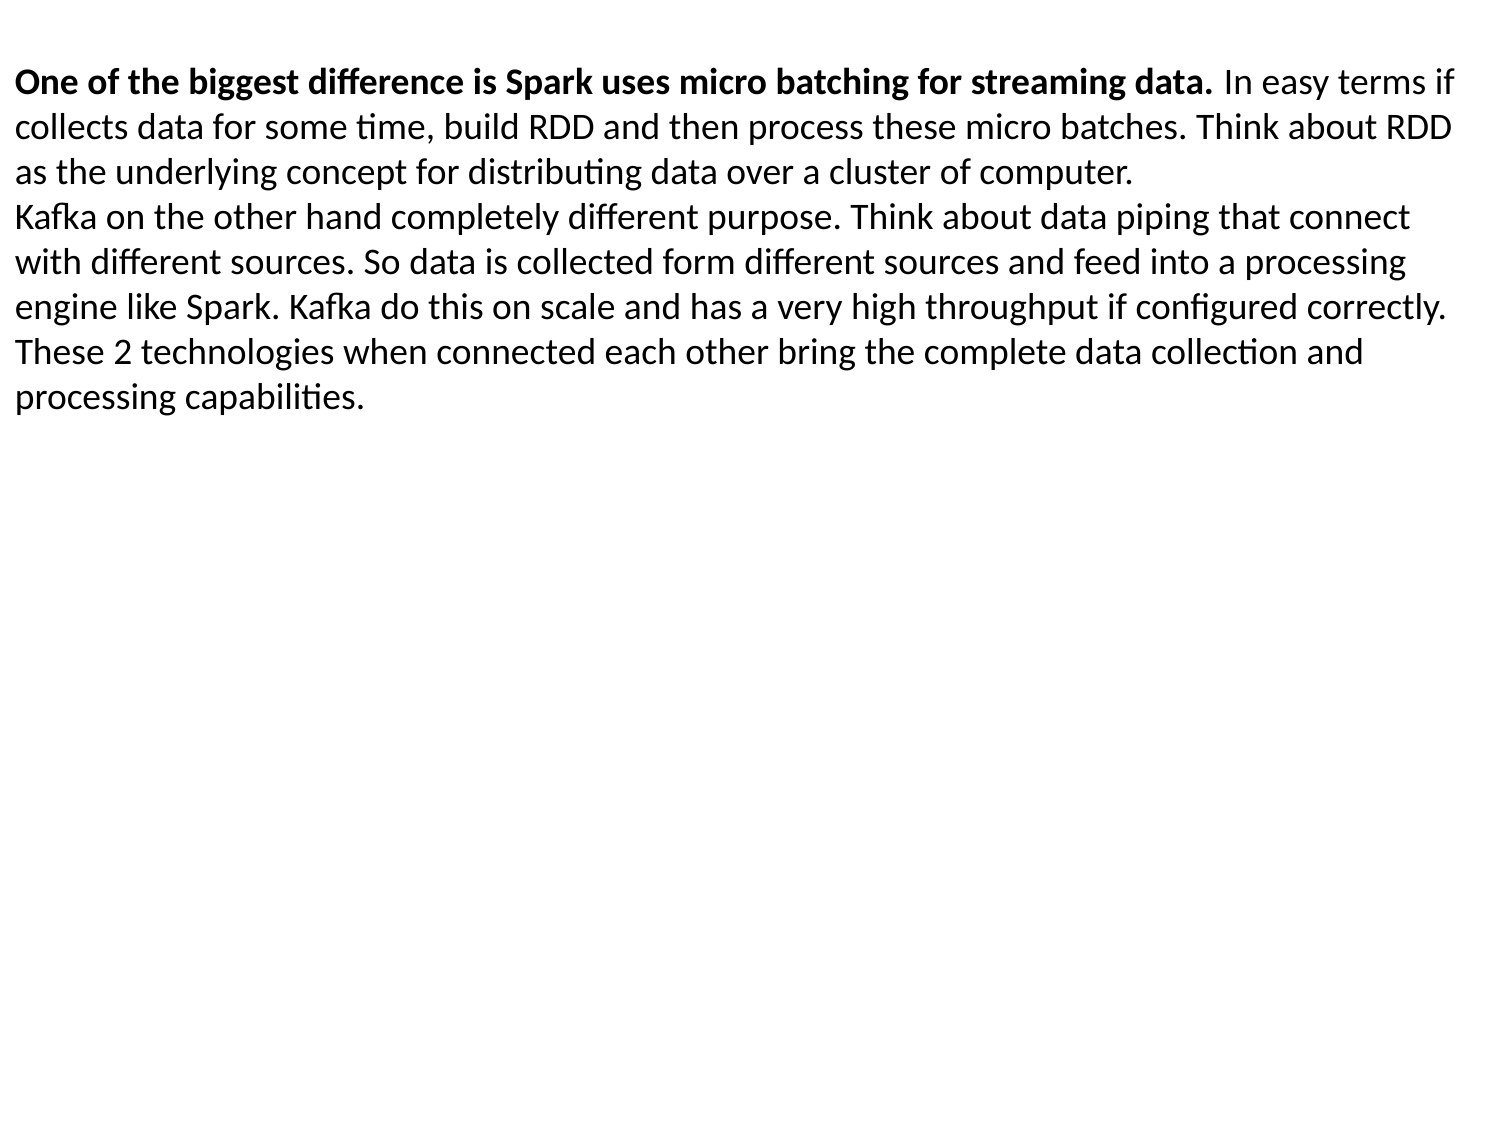

One of the biggest difference is Spark uses micro batching for streaming data. In easy terms if collects data for some time, build RDD and then process these micro batches. Think about RDD as the underlying concept for distributing data over a cluster of computer.
Kafka on the other hand completely different purpose. Think about data piping that connect with different sources. So data is collected form different sources and feed into a processing engine like Spark. Kafka do this on scale and has a very high throughput if configured correctly.
These 2 technologies when connected each other bring the complete data collection and processing capabilities.